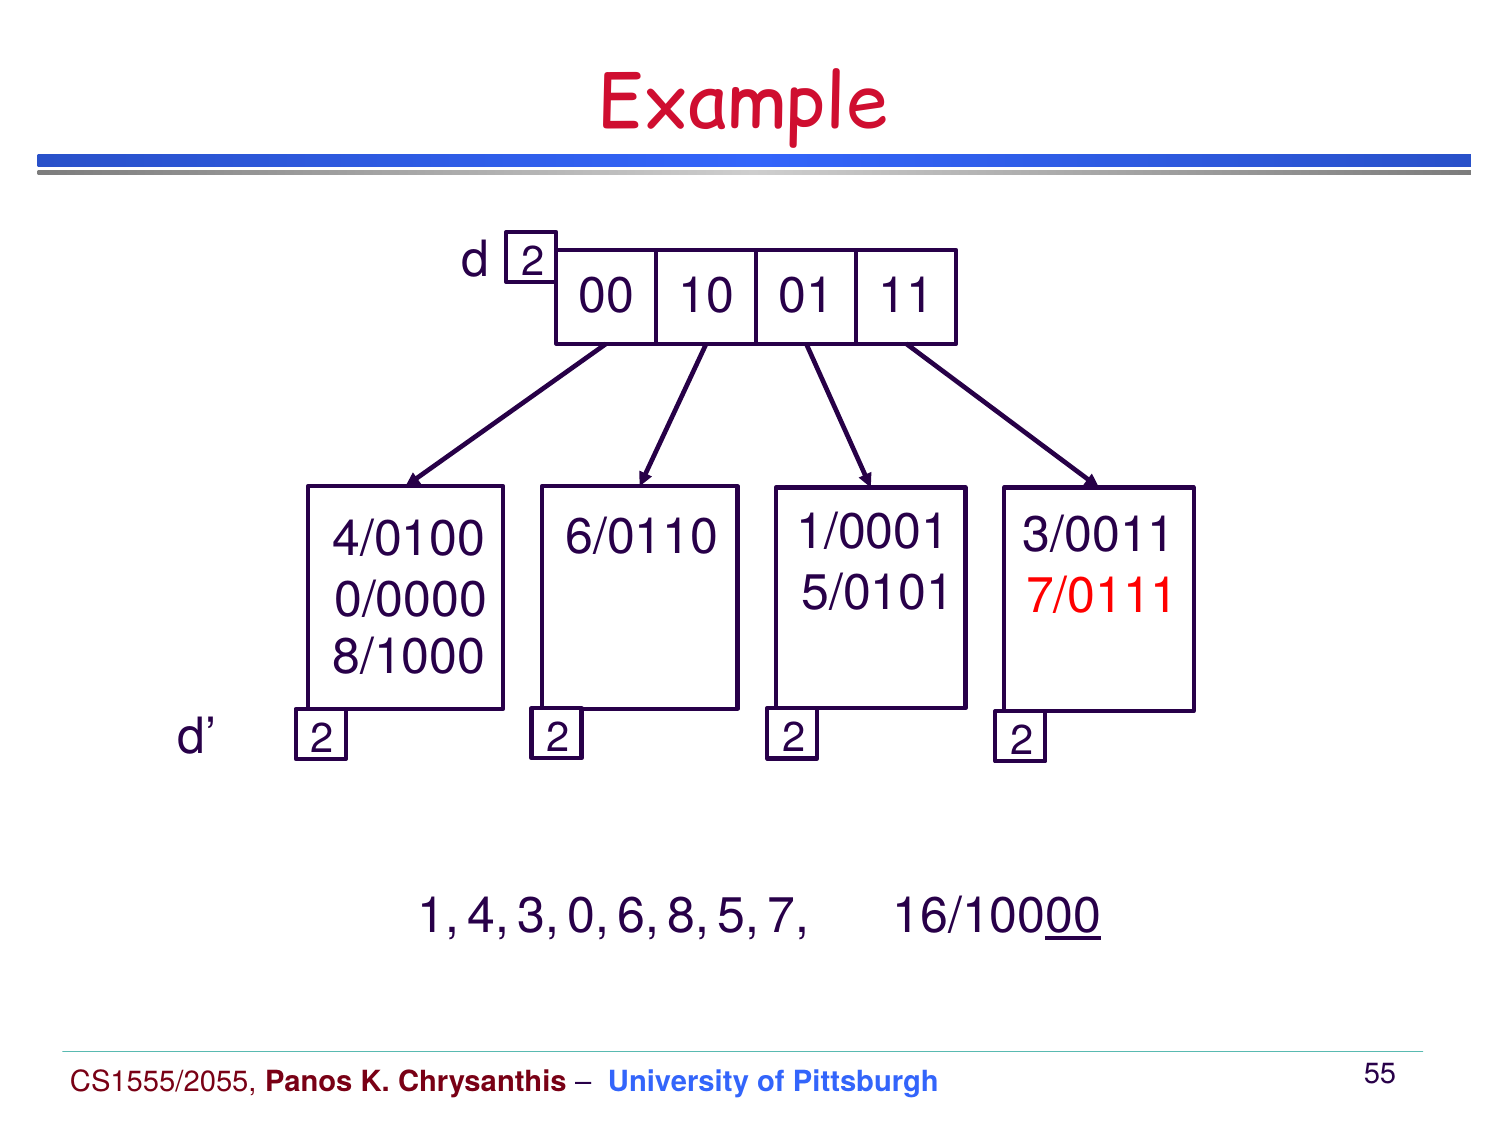

# Example
d
2
00
10
01
11

1/0001
3/0011
6/0110
4/0100
5/0101
7/0111
0/0000
8/1000
d’
2
2
2
2
1,
4,
3,
0,
6,
8,
5,
7,
16/10000